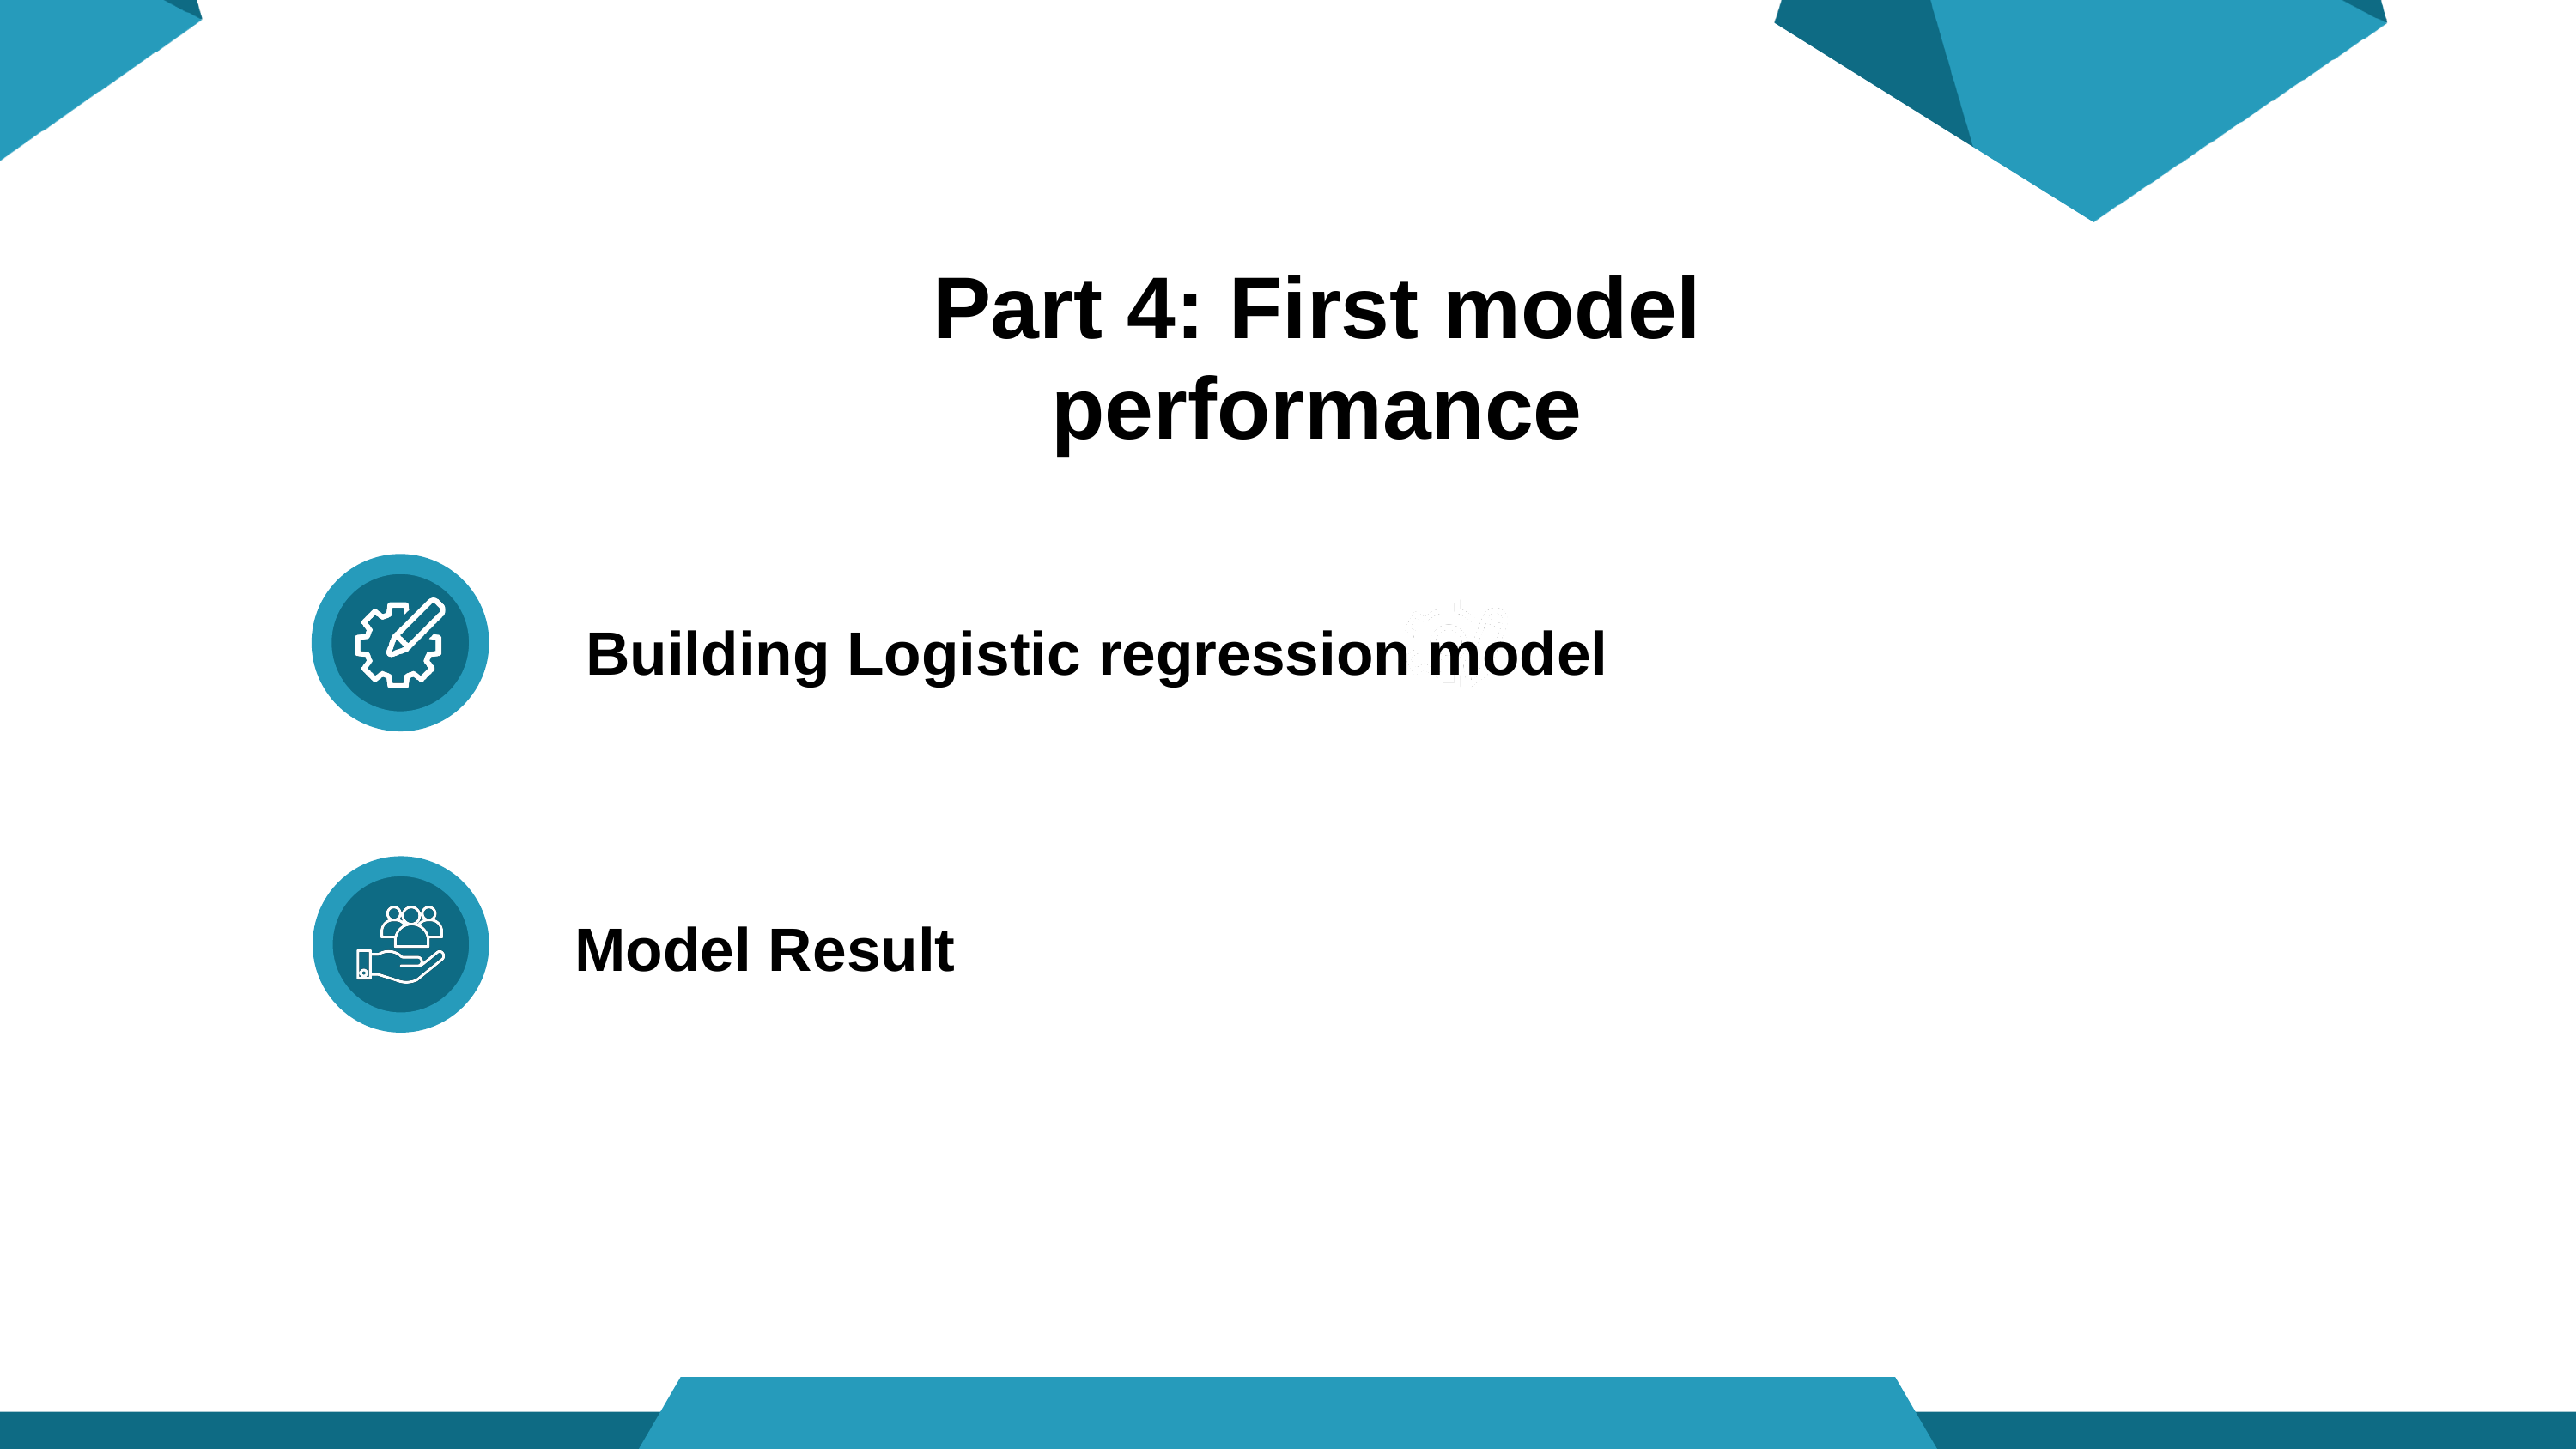

Part 4: First model performance

Building Logistic regression model

Model Result